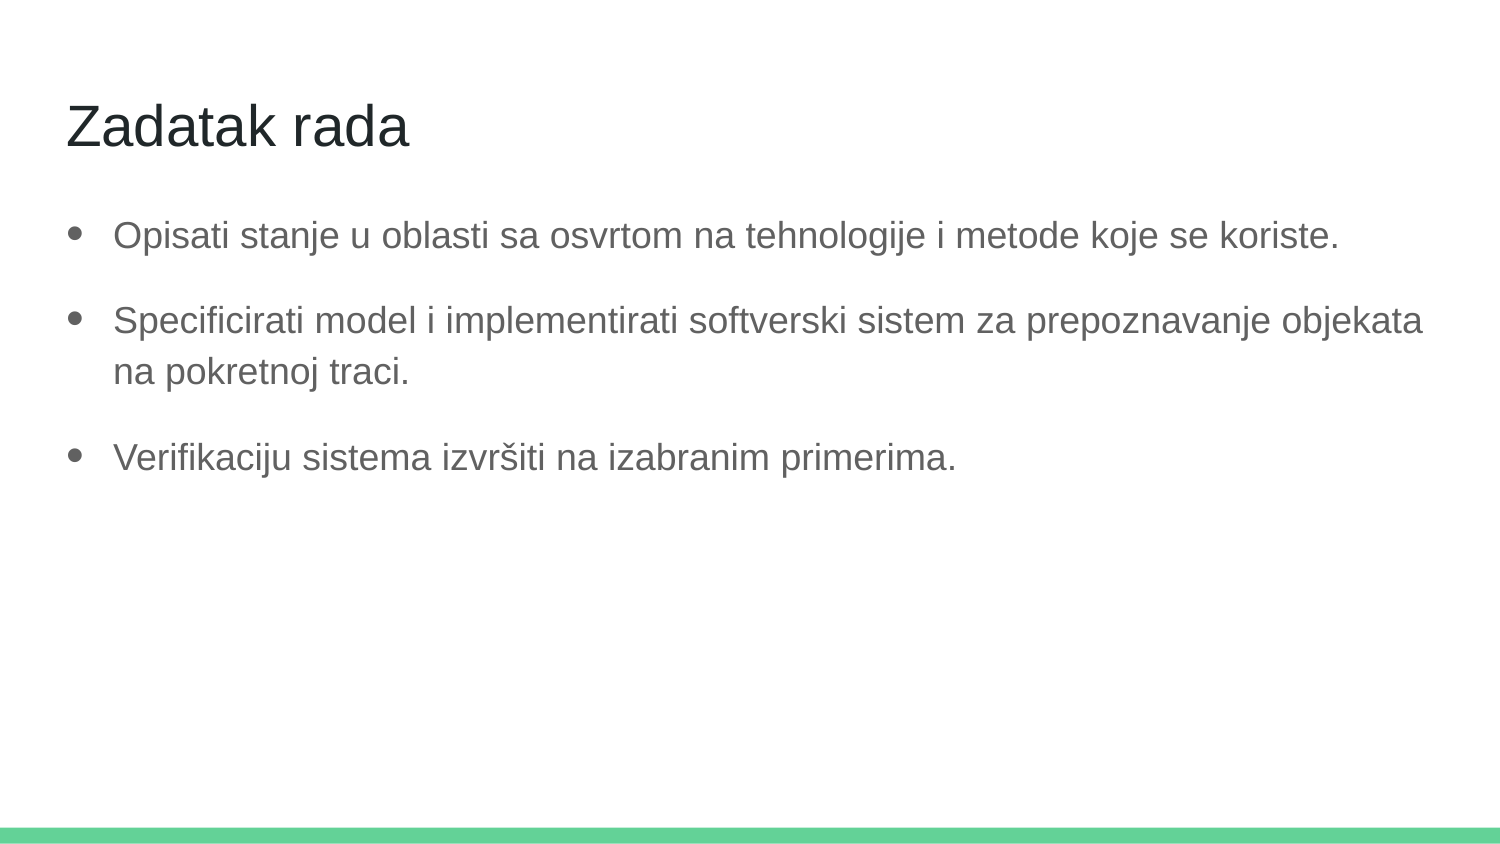

# Zadatak rada
Opisati stanje u oblasti sa osvrtom na tehnologije i metode koje se koriste.
Specificirati model i implementirati softverski sistem za prepoznavanje objekata na pokretnoj traci.
Verifikaciju sistema izvršiti na izabranim primerima.